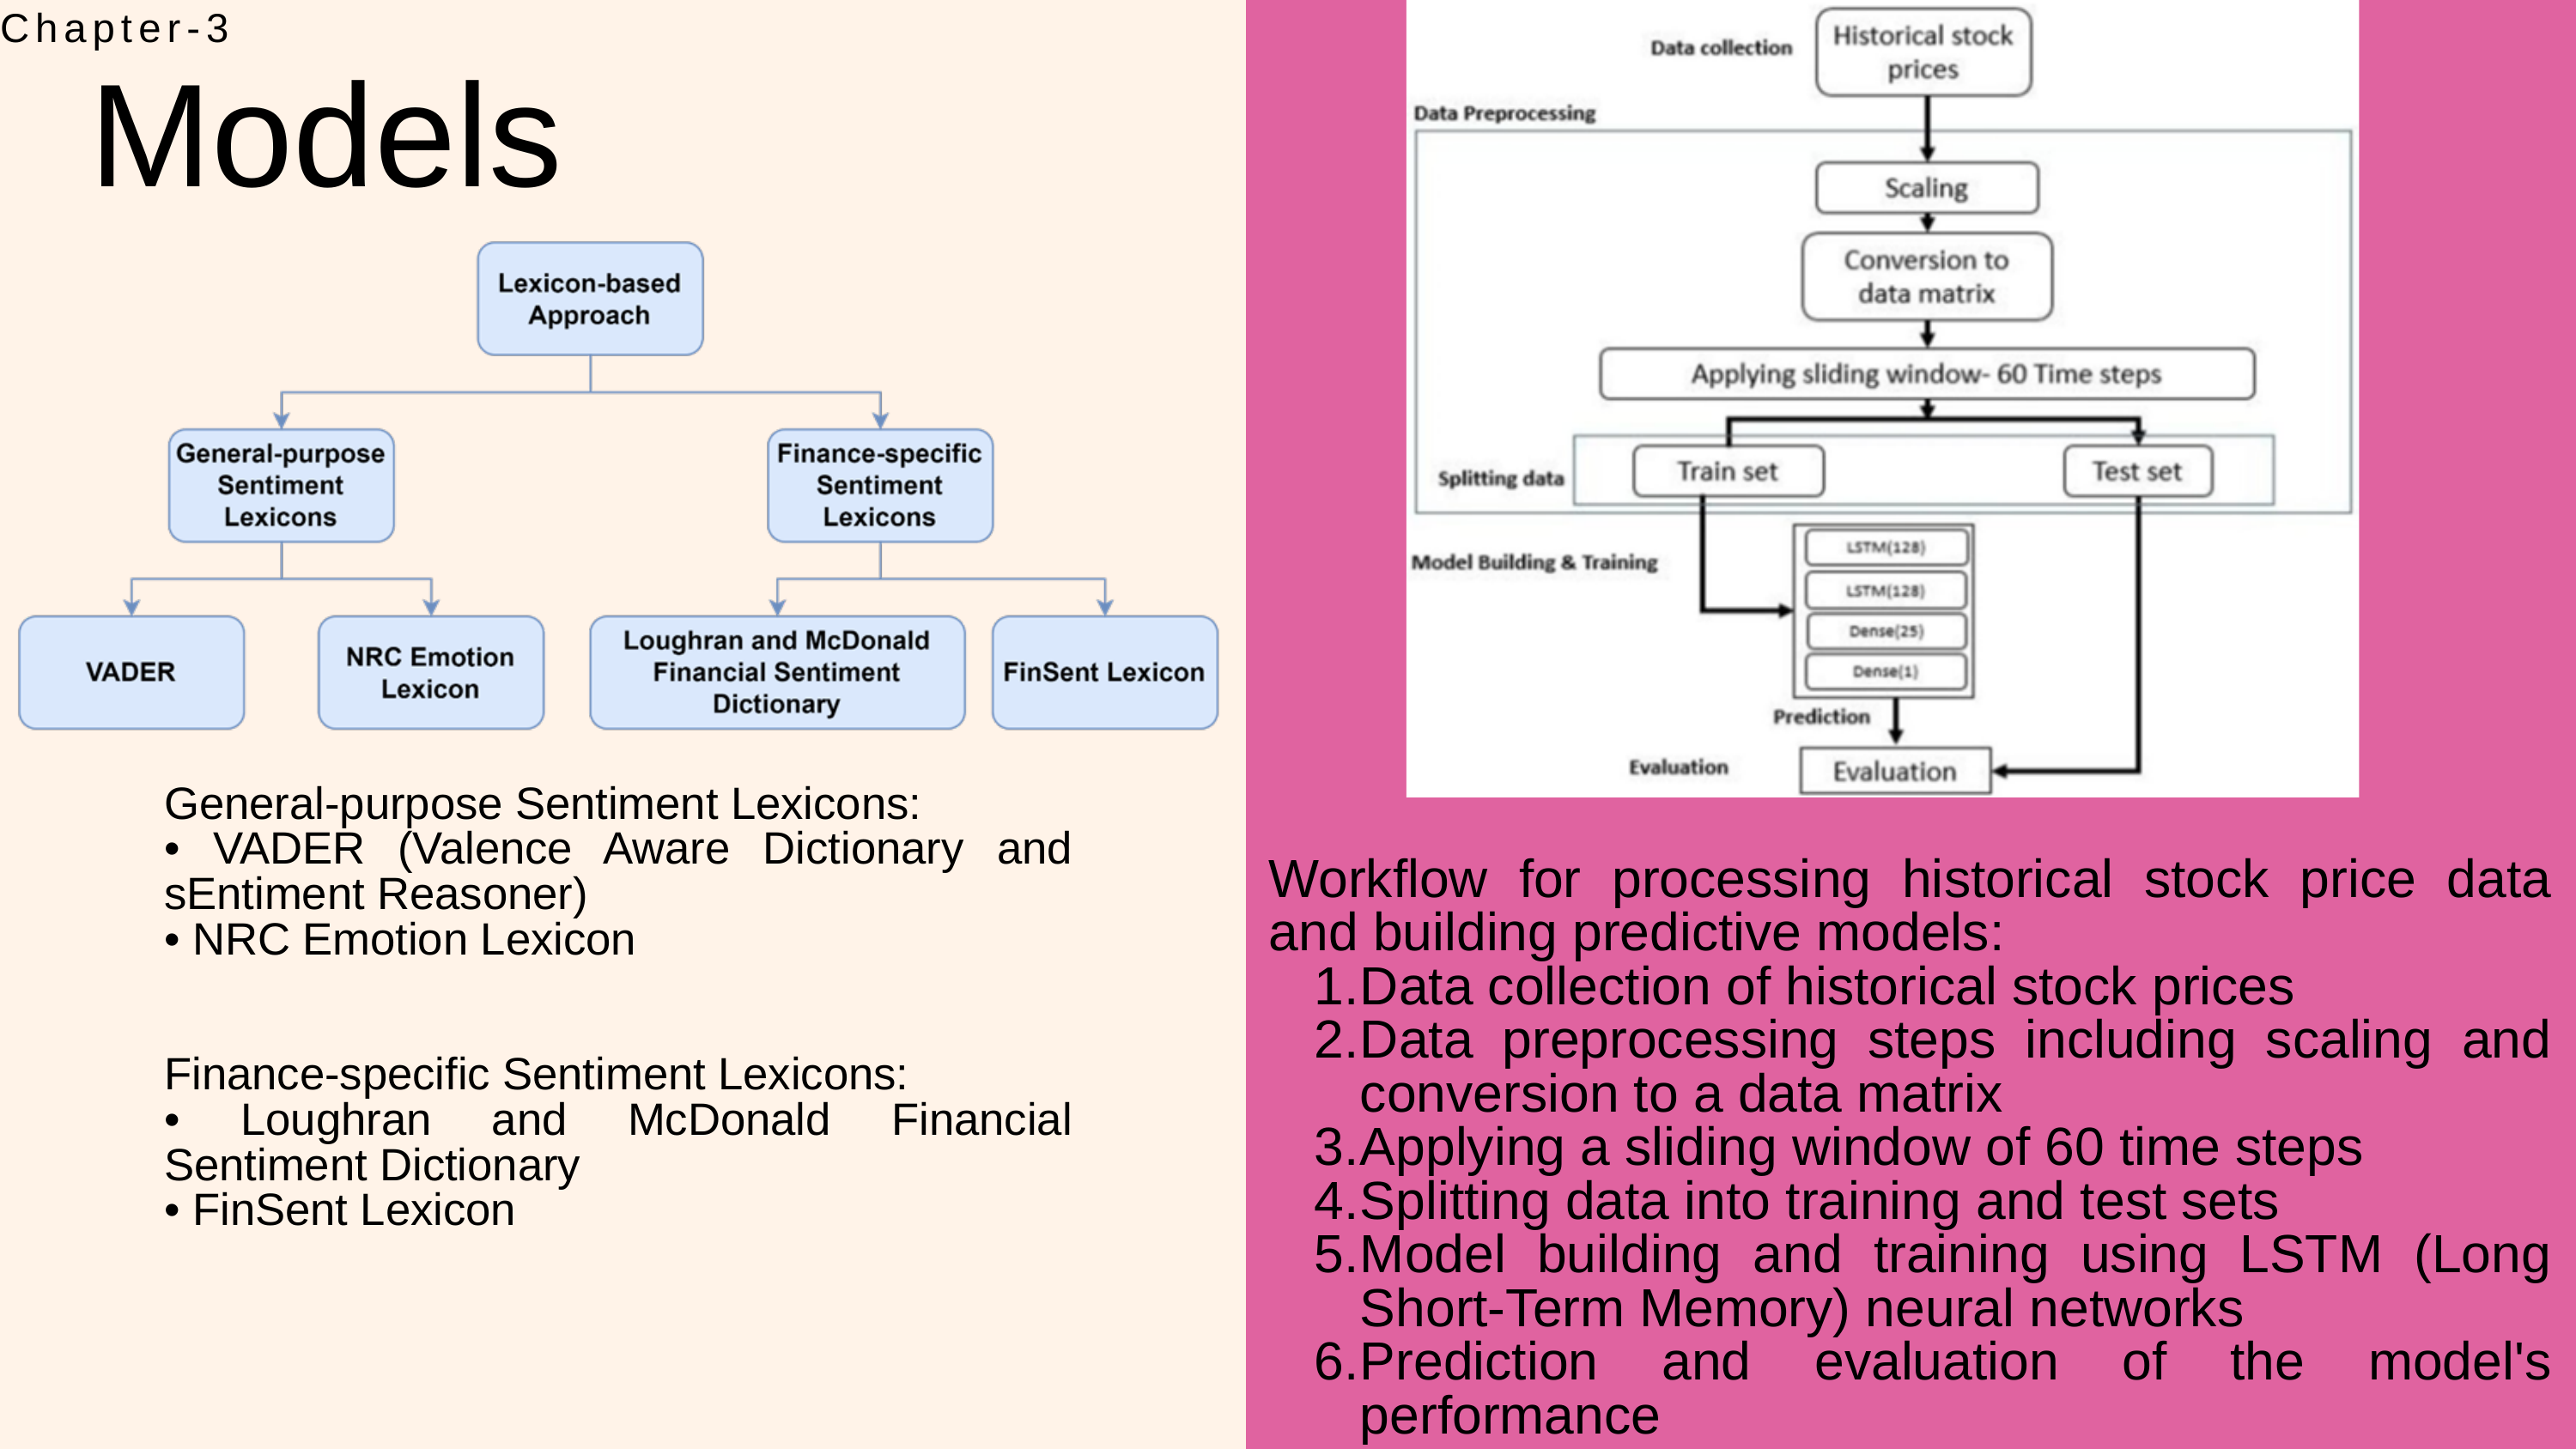

Chapter-3

Models

General-purpose Sentiment Lexicons:
• VADER (Valence Aware Dictionary and sEntiment Reasoner)
• NRC Emotion Lexicon

Finance-specific Sentiment Lexicons:
• Loughran and McDonald Financial Sentiment Dictionary
• FinSent Lexicon
Workflow for processing historical stock price data and building predictive models:
Data collection of historical stock prices
Data preprocessing steps including scaling and conversion to a data matrix
Applying a sliding window of 60 time steps
Splitting data into training and test sets
Model building and training using LSTM (Long Short-Term Memory) neural networks
Prediction and evaluation of the model's performance